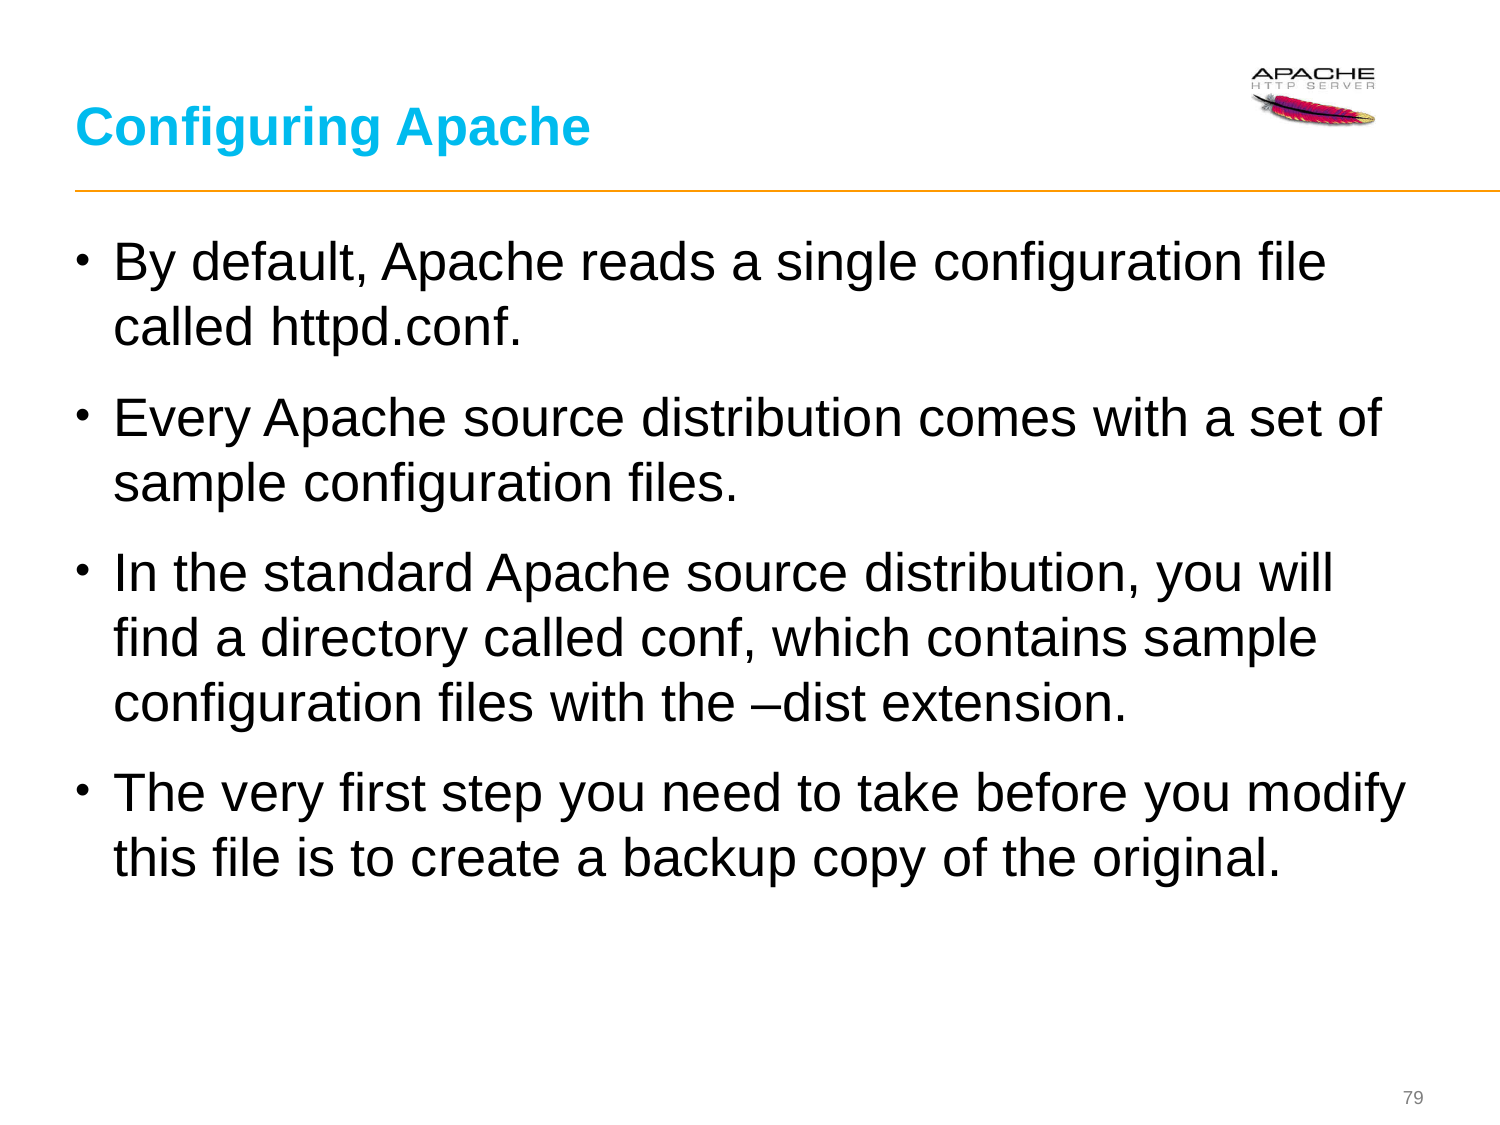

# Configuring Apache
By default, Apache reads a single configuration file called httpd.conf.
Every Apache source distribution comes with a set of sample configuration files.
In the standard Apache source distribution, you will find a directory called conf, which contains sample configuration files with the –dist extension.
The very first step you need to take before you modify this file is to create a backup copy of the original.